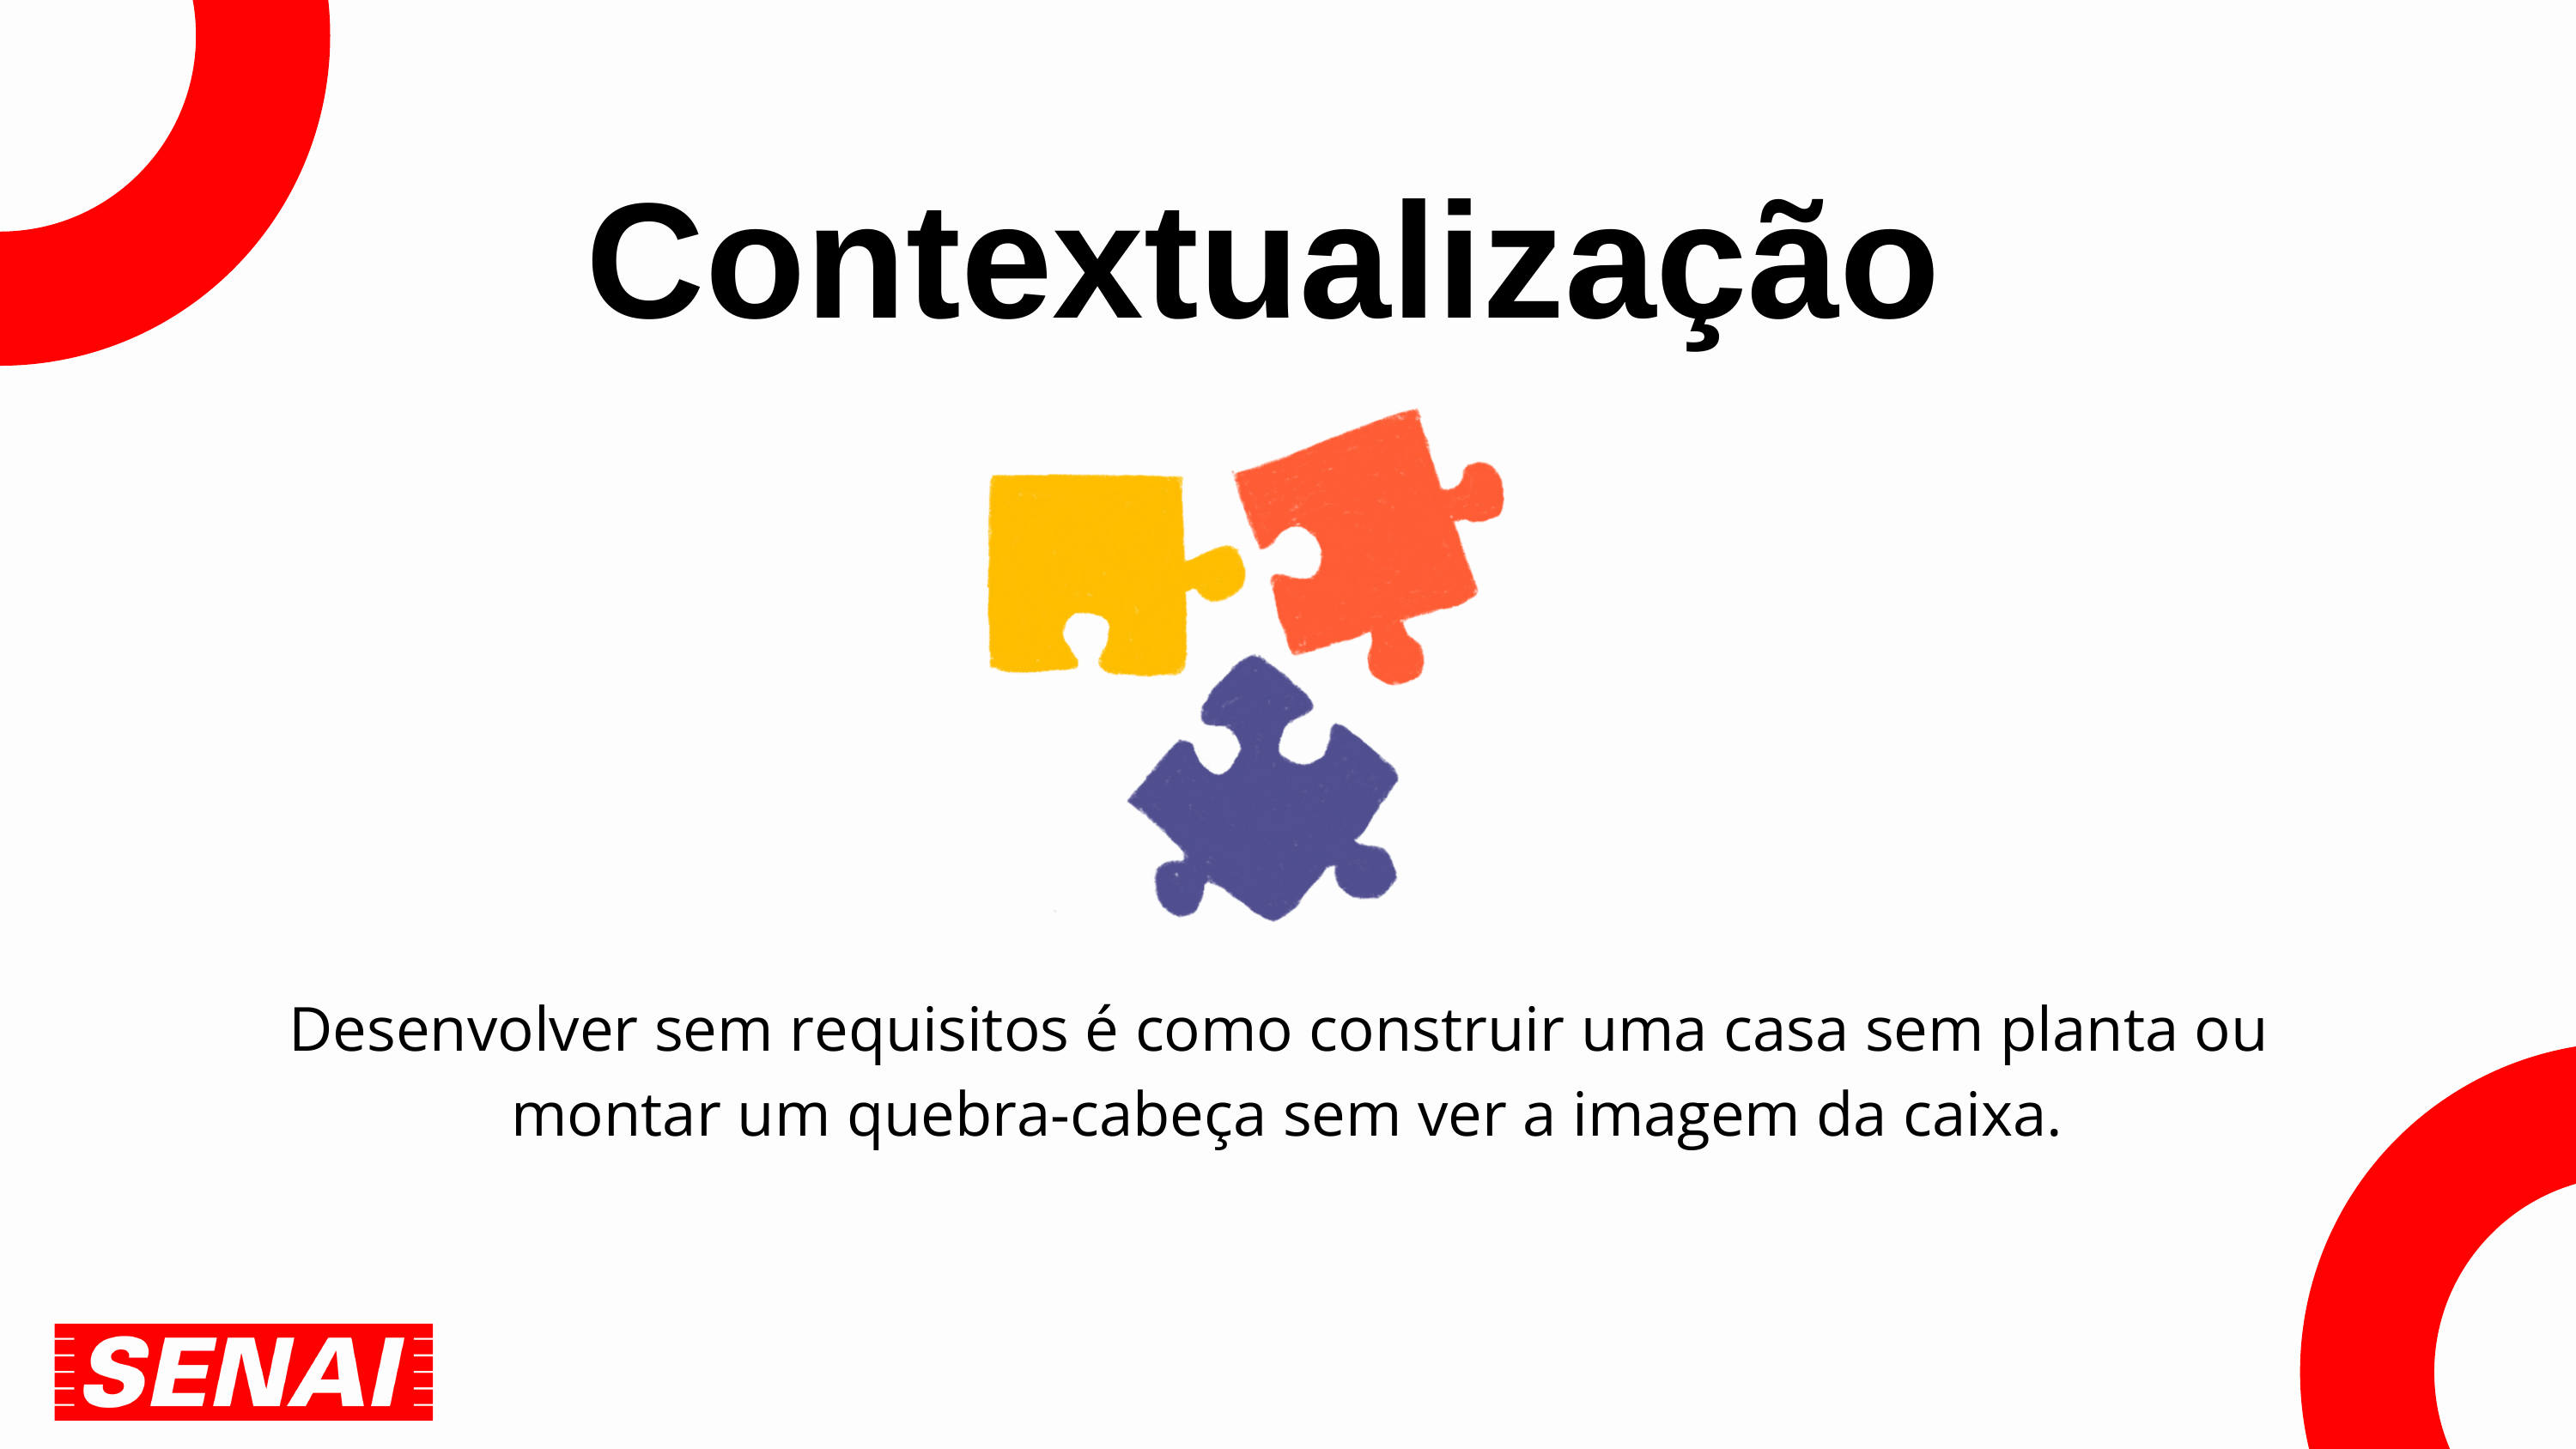

Contextualização

Desenvolver sem requisitos é como construir uma casa sem planta ou
montar um quebra-cabeça sem ver a imagem da caixa.